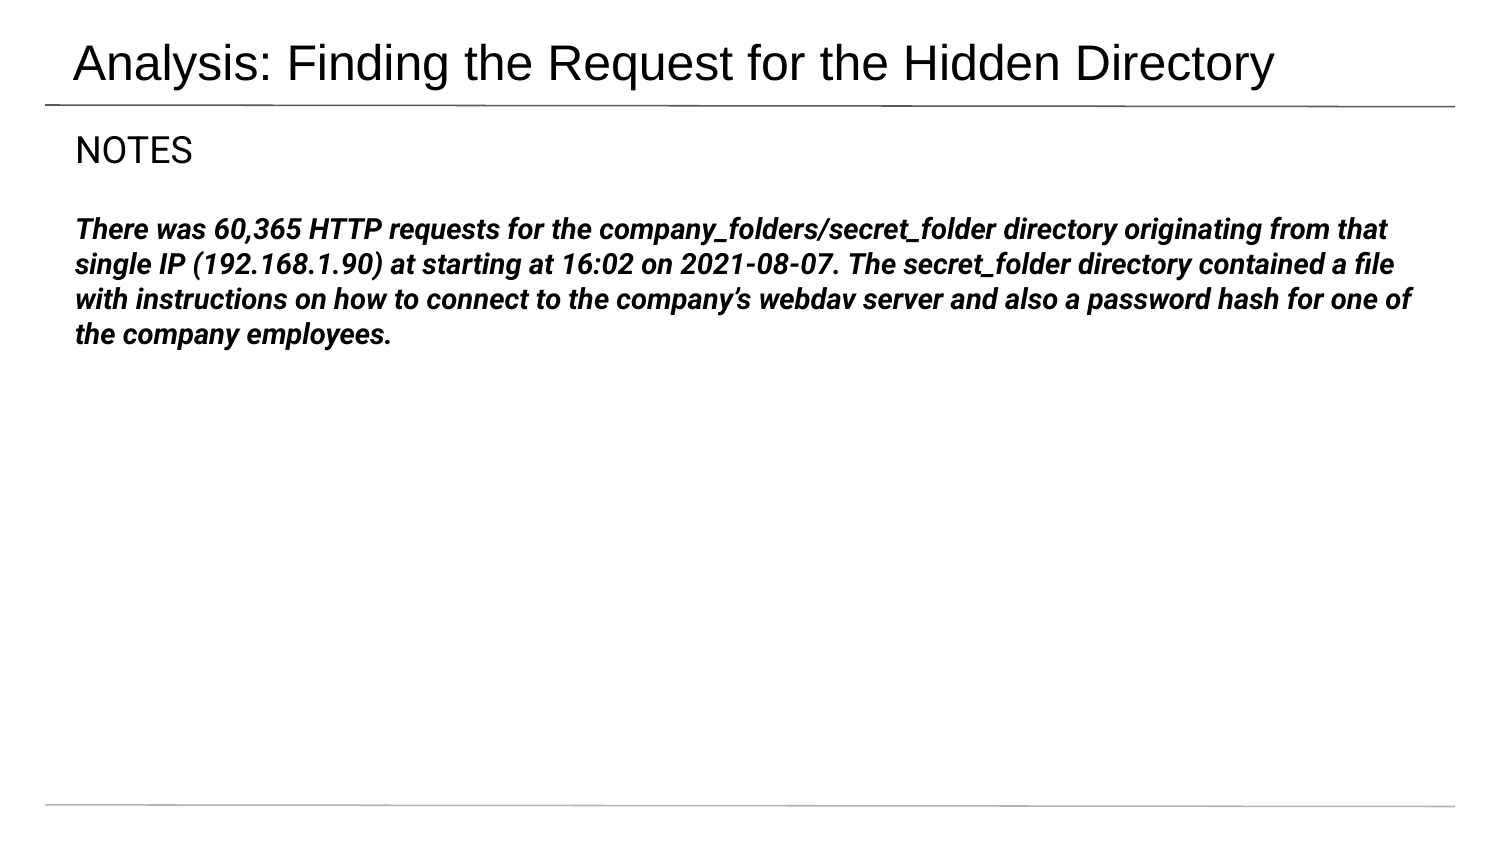

# Analysis: Finding the Request for the Hidden Directory
NOTES
There was 60,365 HTTP requests for the company_folders/secret_folder directory originating from that single IP (192.168.1.90) at starting at 16:02 on 2021-08-07. The secret_folder directory contained a file with instructions on how to connect to the company’s webdav server and also a password hash for one of the company employees.